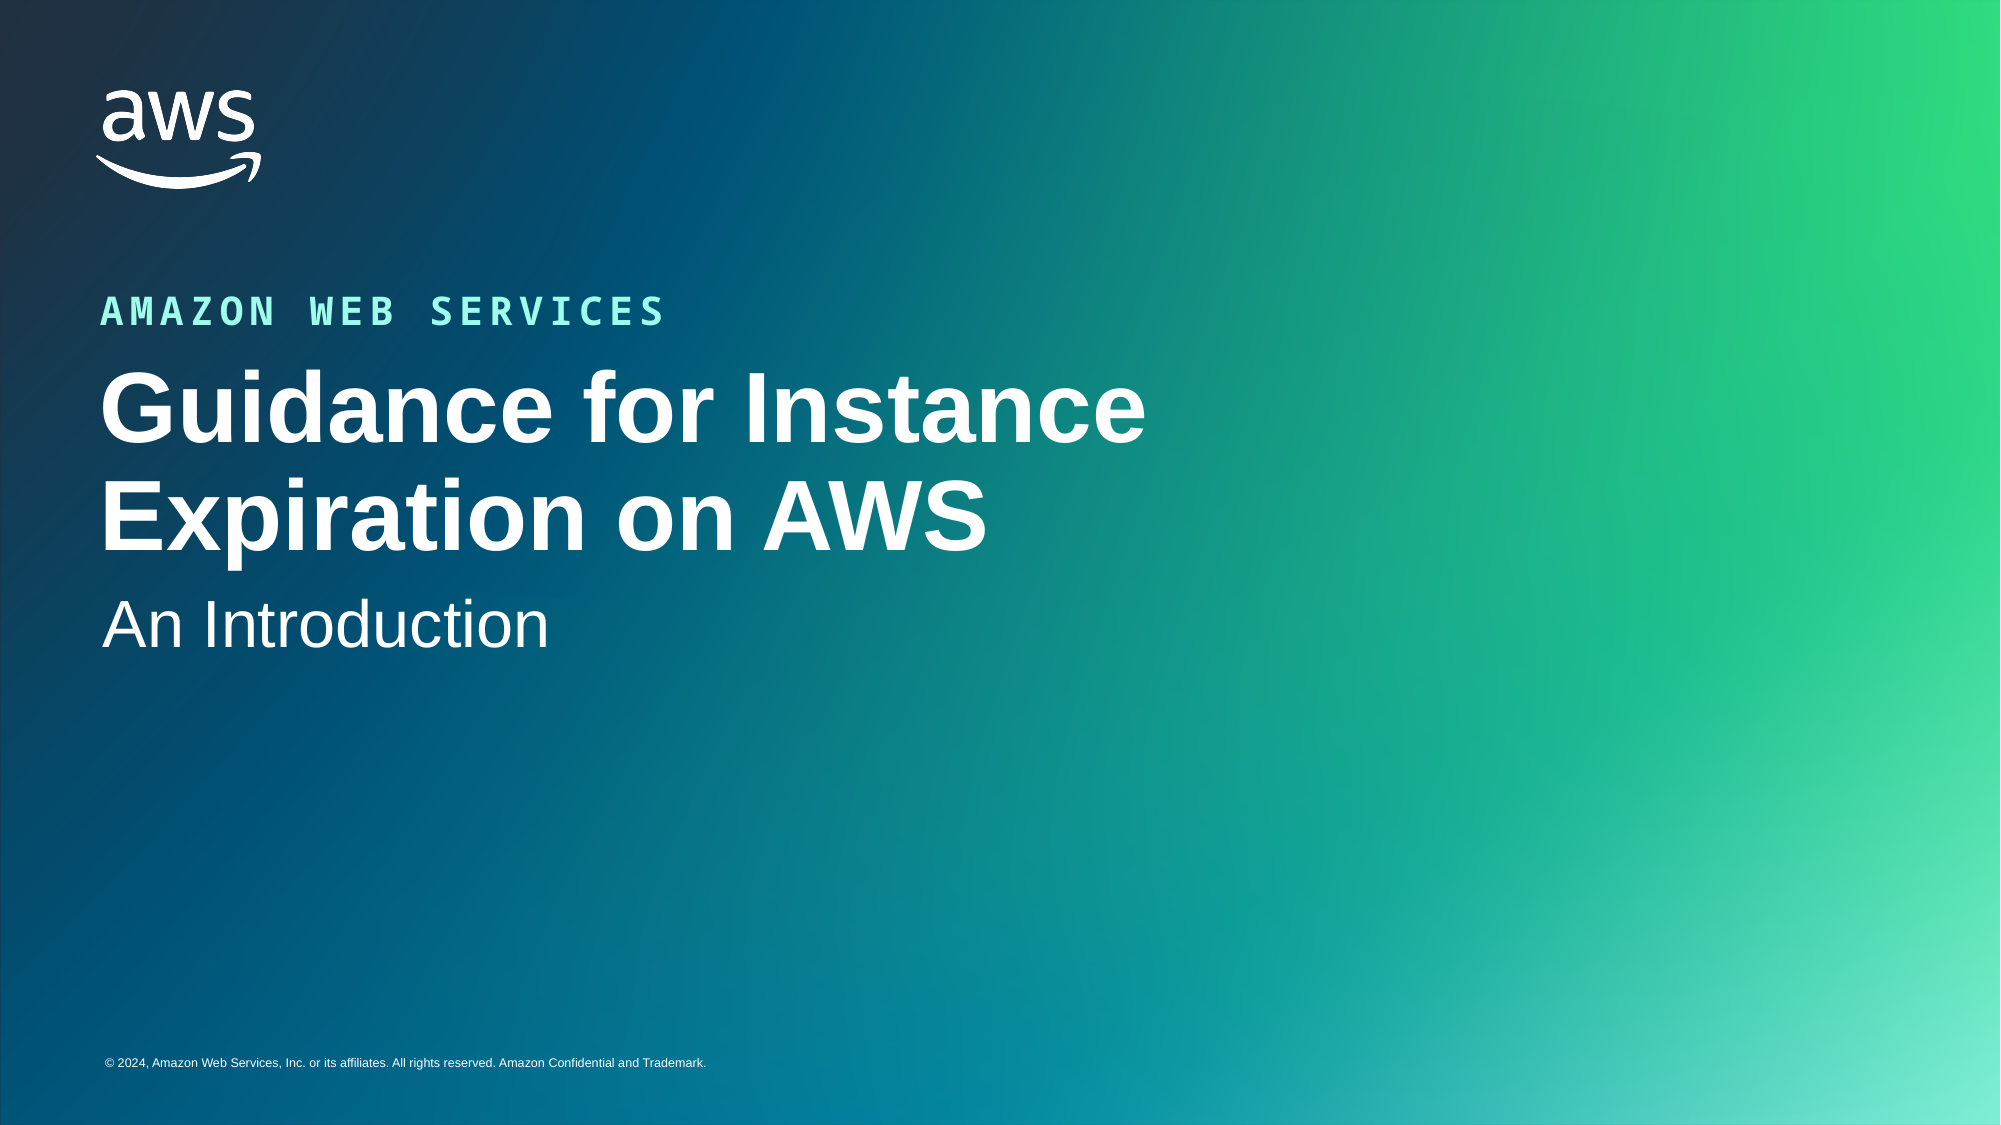

Amazon Web Services
# Guidance for Instance Expiration on AWS
An Introduction